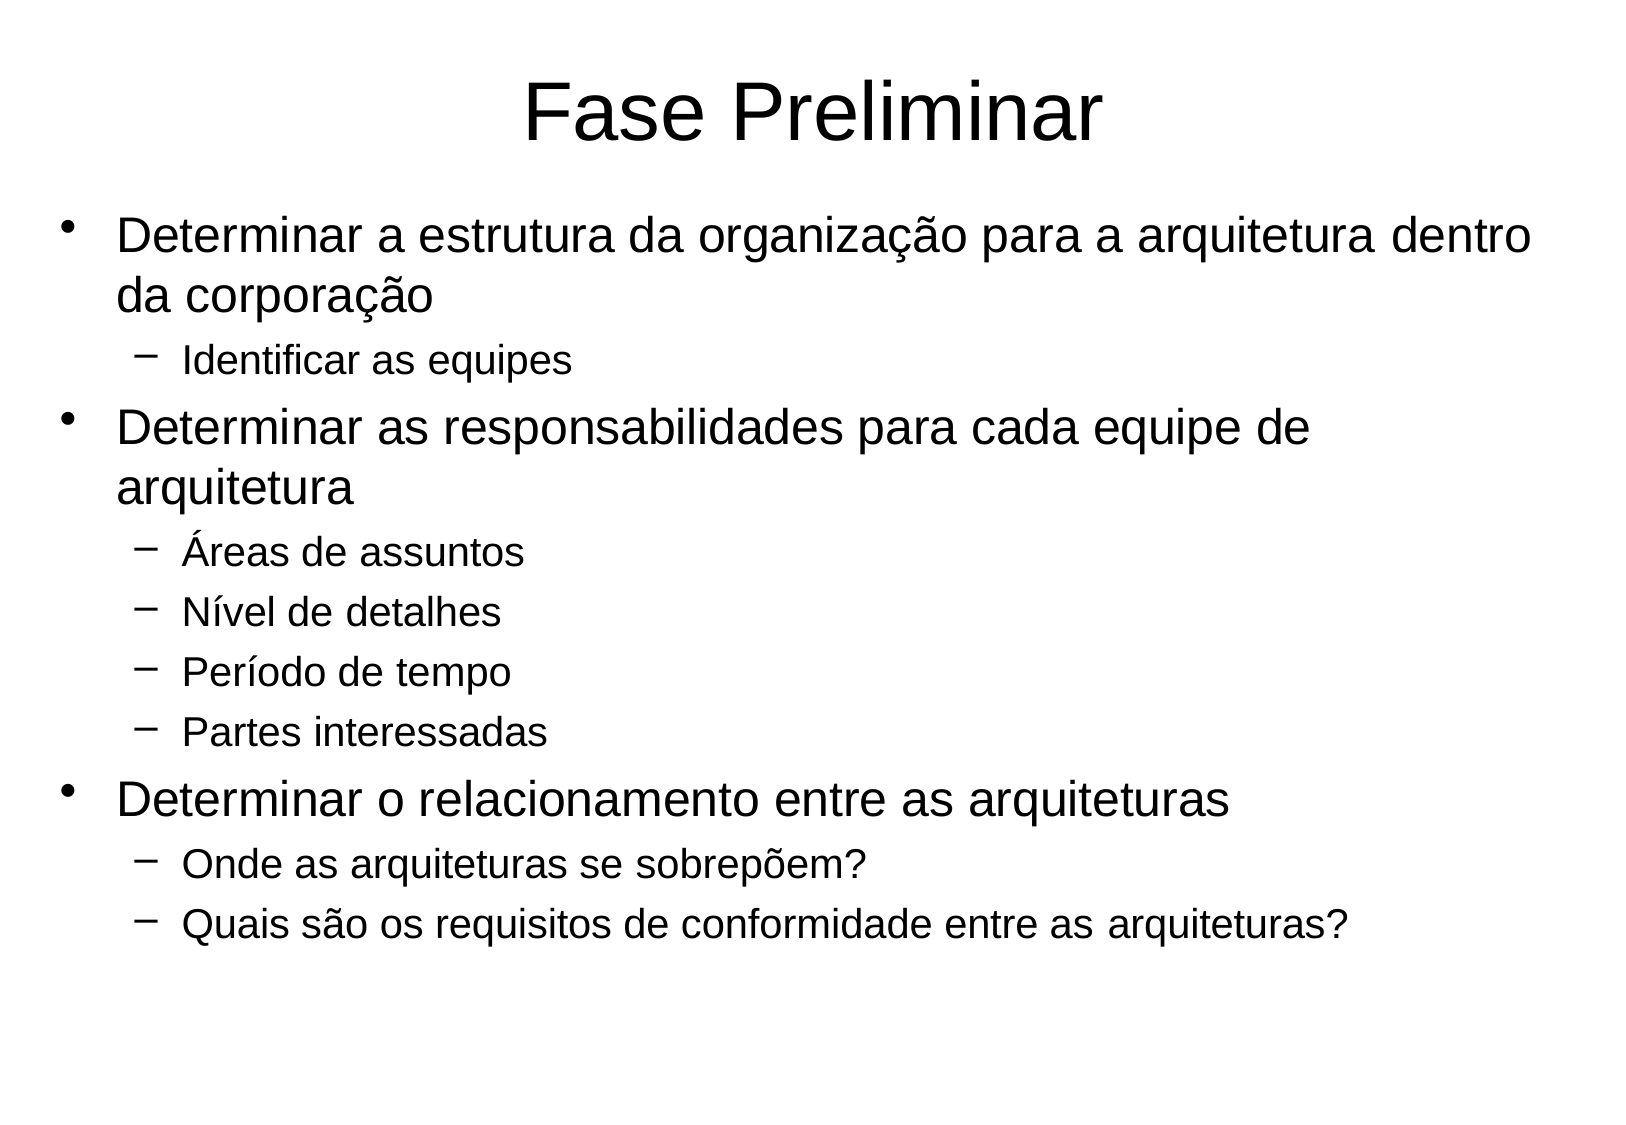

# Fase Preliminar
Determinar a estrutura da organização para a arquitetura dentro
da corporação
Identificar as equipes
Determinar as responsabilidades para cada equipe de
arquitetura
Áreas de assuntos
Nível de detalhes
Período de tempo
Partes interessadas
Determinar o relacionamento entre as arquiteturas
Onde as arquiteturas se sobrepõem?
Quais são os requisitos de conformidade entre as arquiteturas?